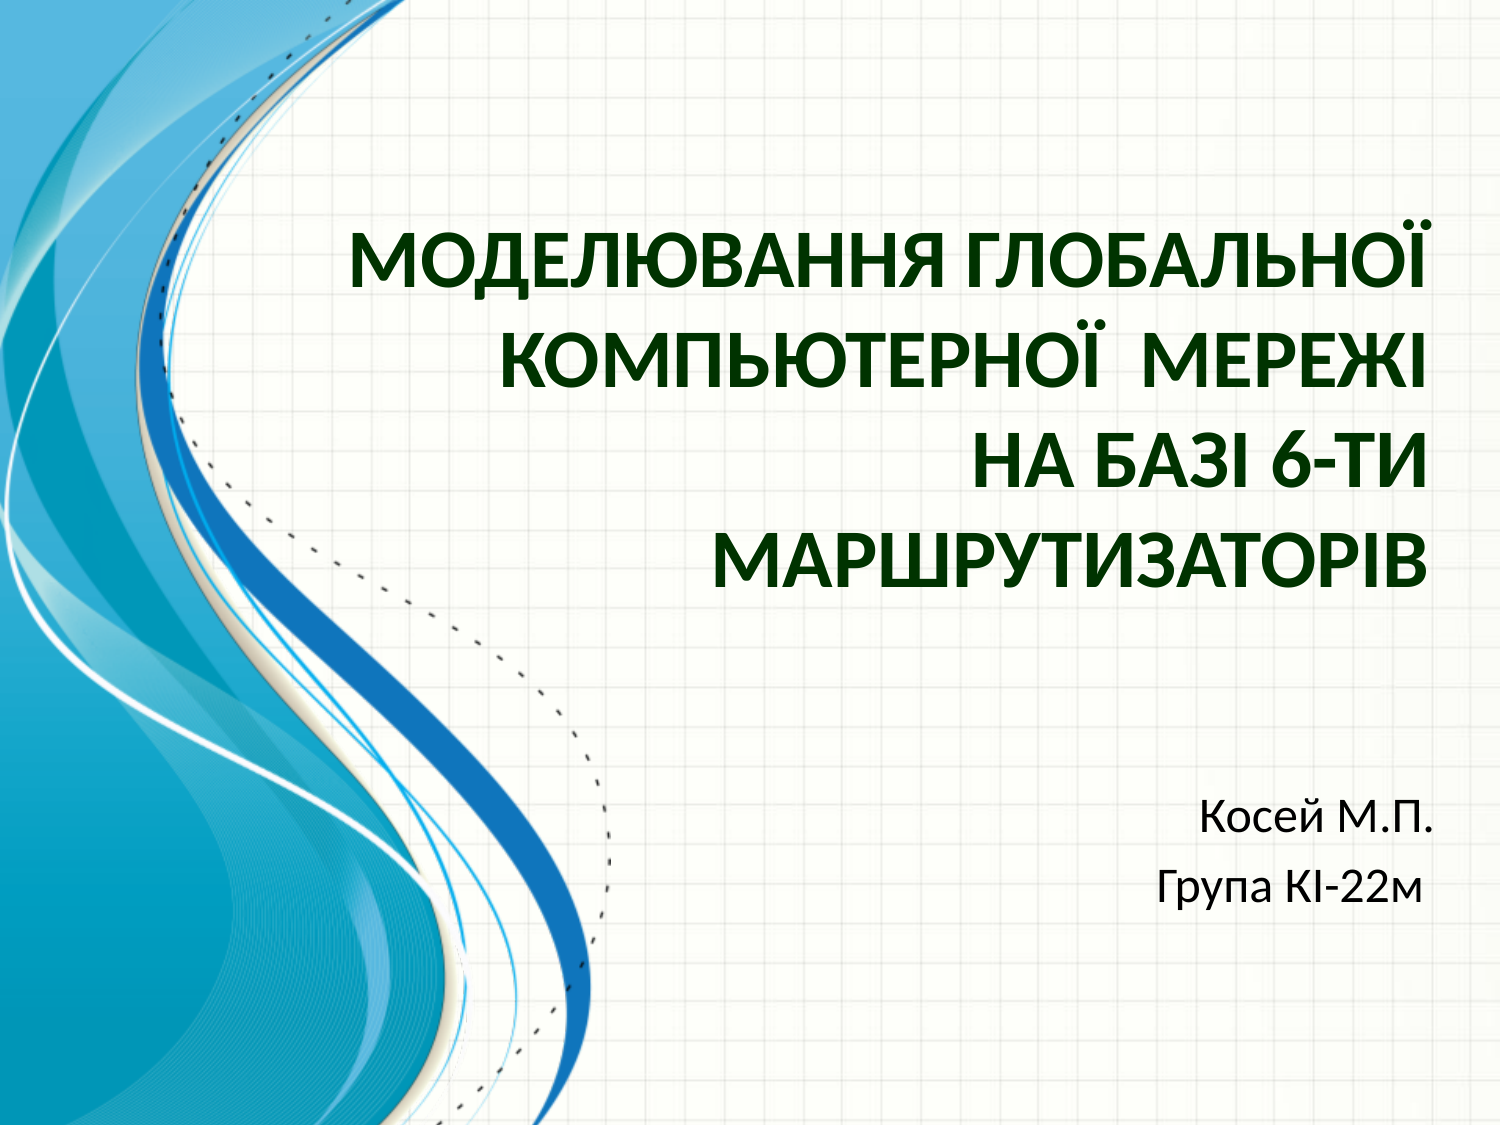

# МОДЕЛЮВАННЯ ГЛОБАЛЬНОЇ КОМПЬЮТЕРНОЇ  МЕРЕЖІ НА БАЗІ 6-ТИ МАРШРУТИЗАТОРІВ
Косей М.П.
Група КІ-22м